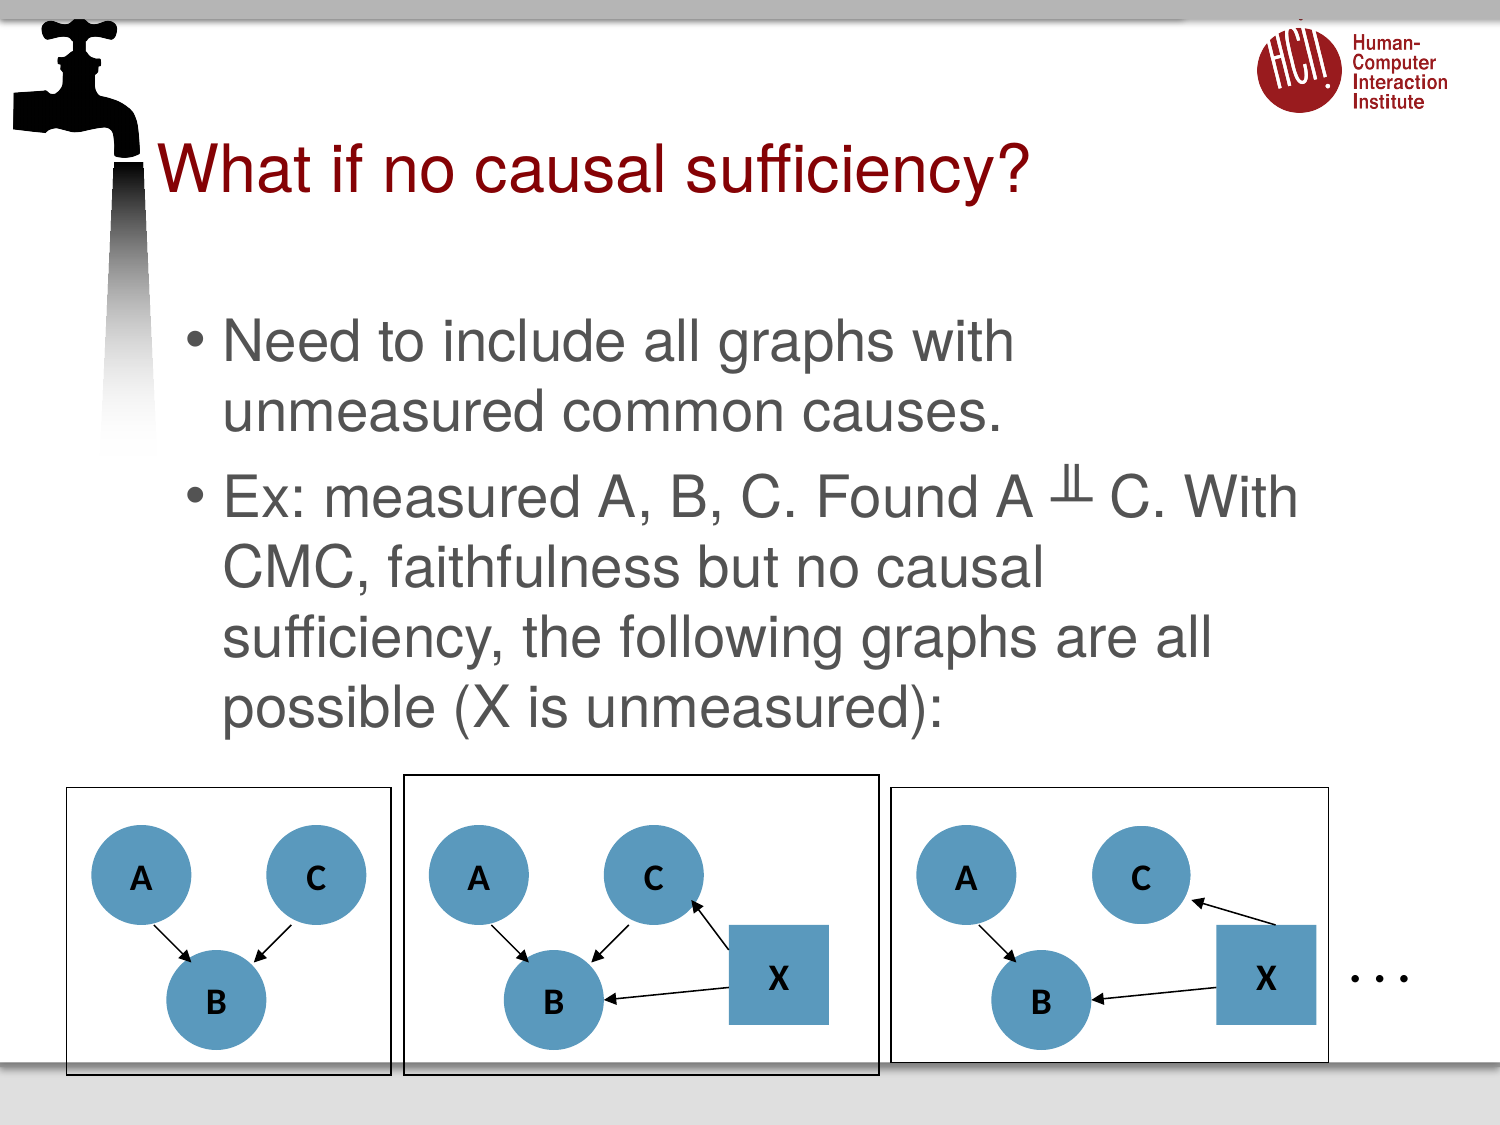

# What if no causal sufficiency?
Need to include all graphs with unmeasured common causes.
Ex: measured A, B, C. Found A ╨ C. With CMC, faithfulness but no causal sufficiency, the following graphs are all possible (X is unmeasured):

A
C
A
C
A
C

X

X
. . .
B
B
B